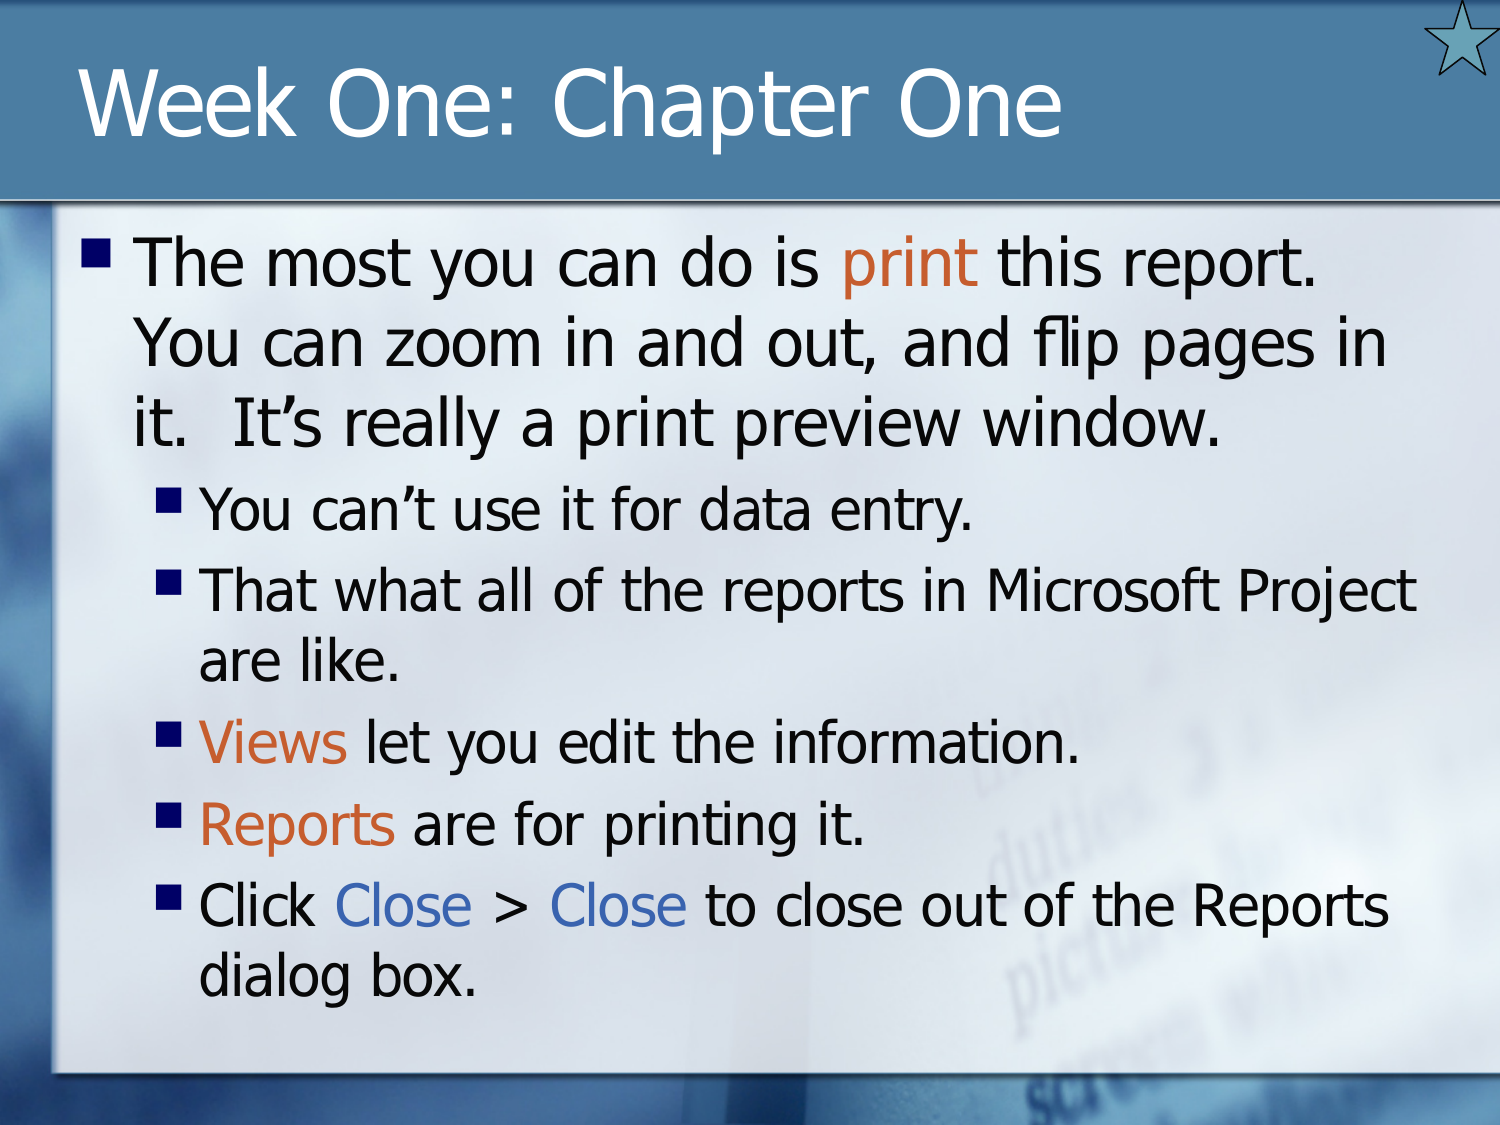

# Week One: Chapter One
The most you can do is print this report. You can zoom in and out, and flip pages in it.  It’s really a print preview window.
You can’t use it for data entry.
That what all of the reports in Microsoft Project are like.
Views let you edit the information.
Reports are for printing it.
Click Close > Close to close out of the Reports dialog box.